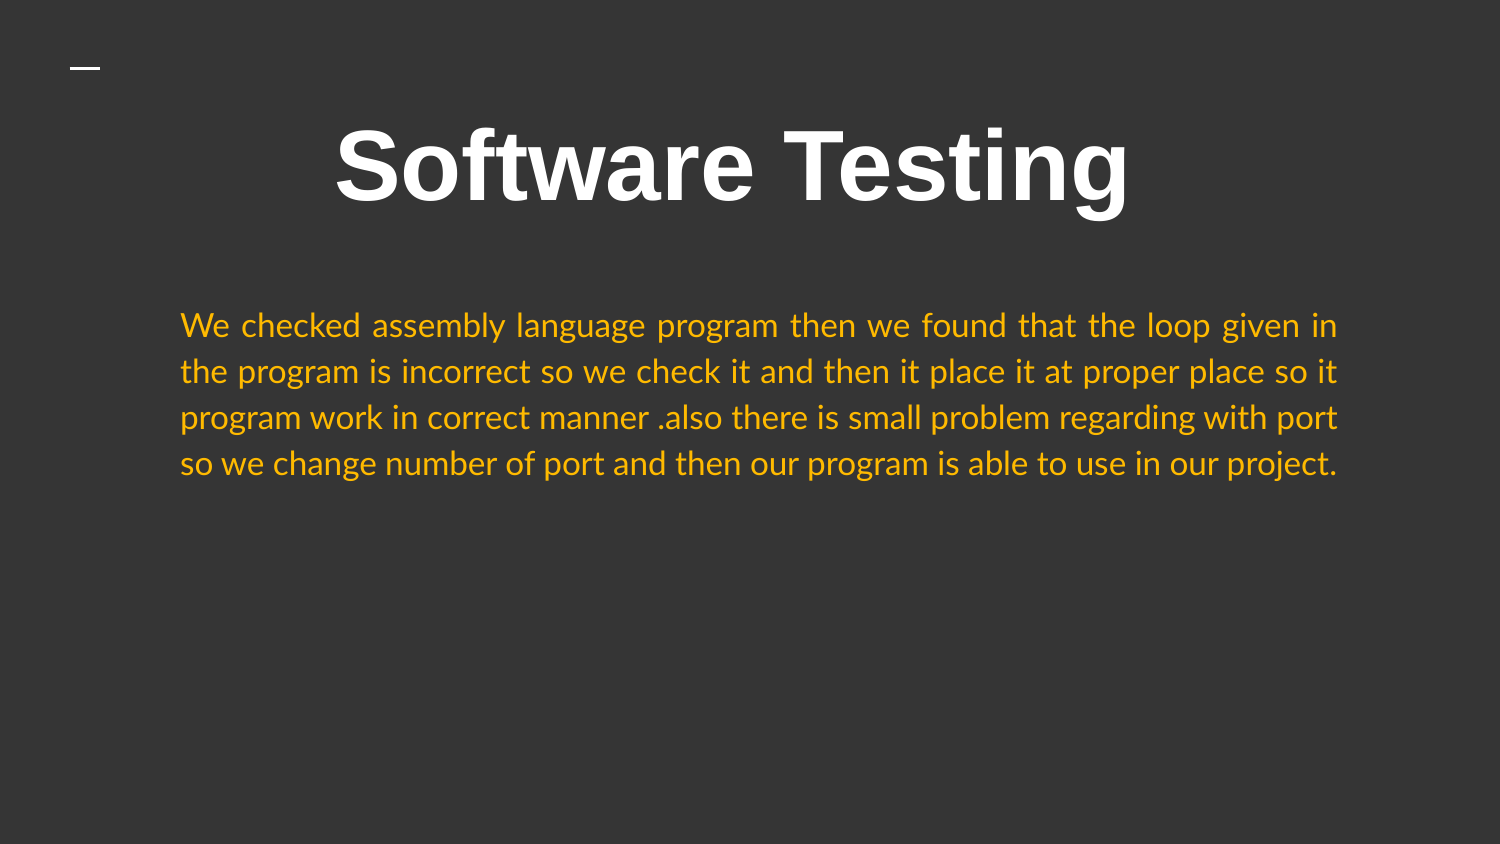

# Software Testing
We checked assembly language program then we found that the loop given in the program is incorrect so we check it and then it place it at proper place so it program work in correct manner .also there is small problem regarding with port so we change number of port and then our program is able to use in our project.